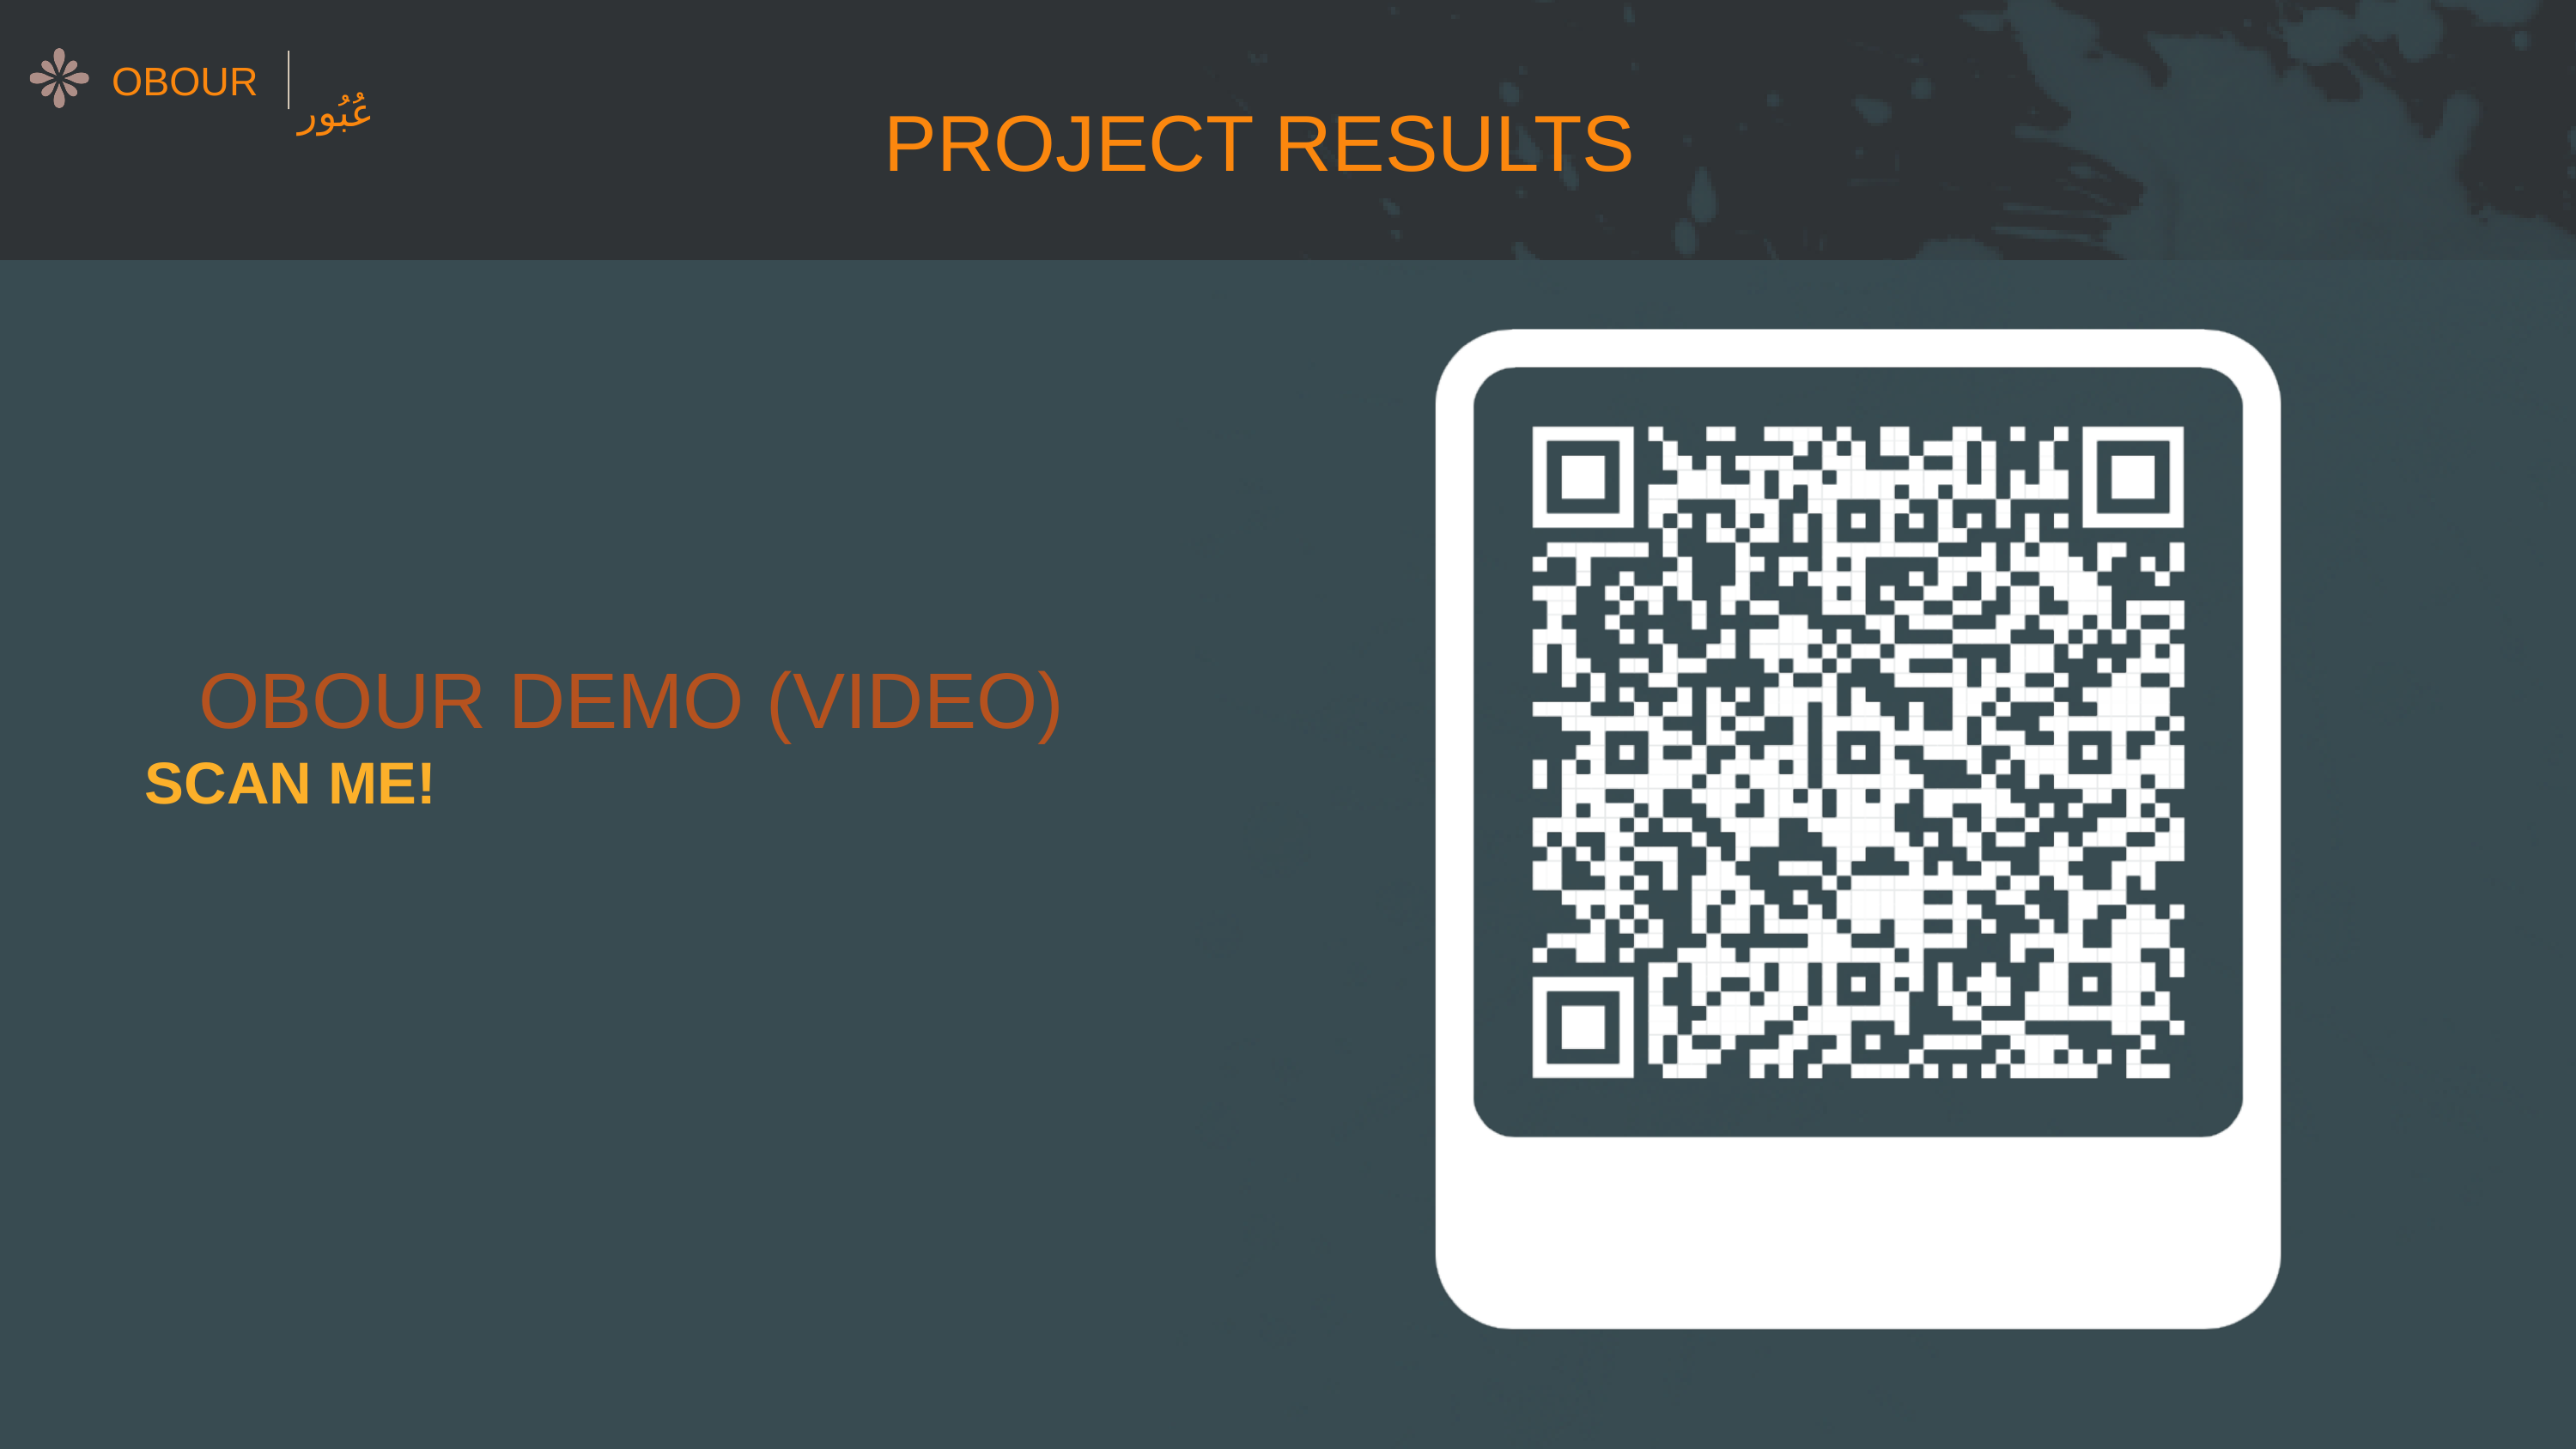

عُبُور

OBOUR

PROJECT RESULTS

OBOUR DEMO (VIDEO)
SCAN ME!